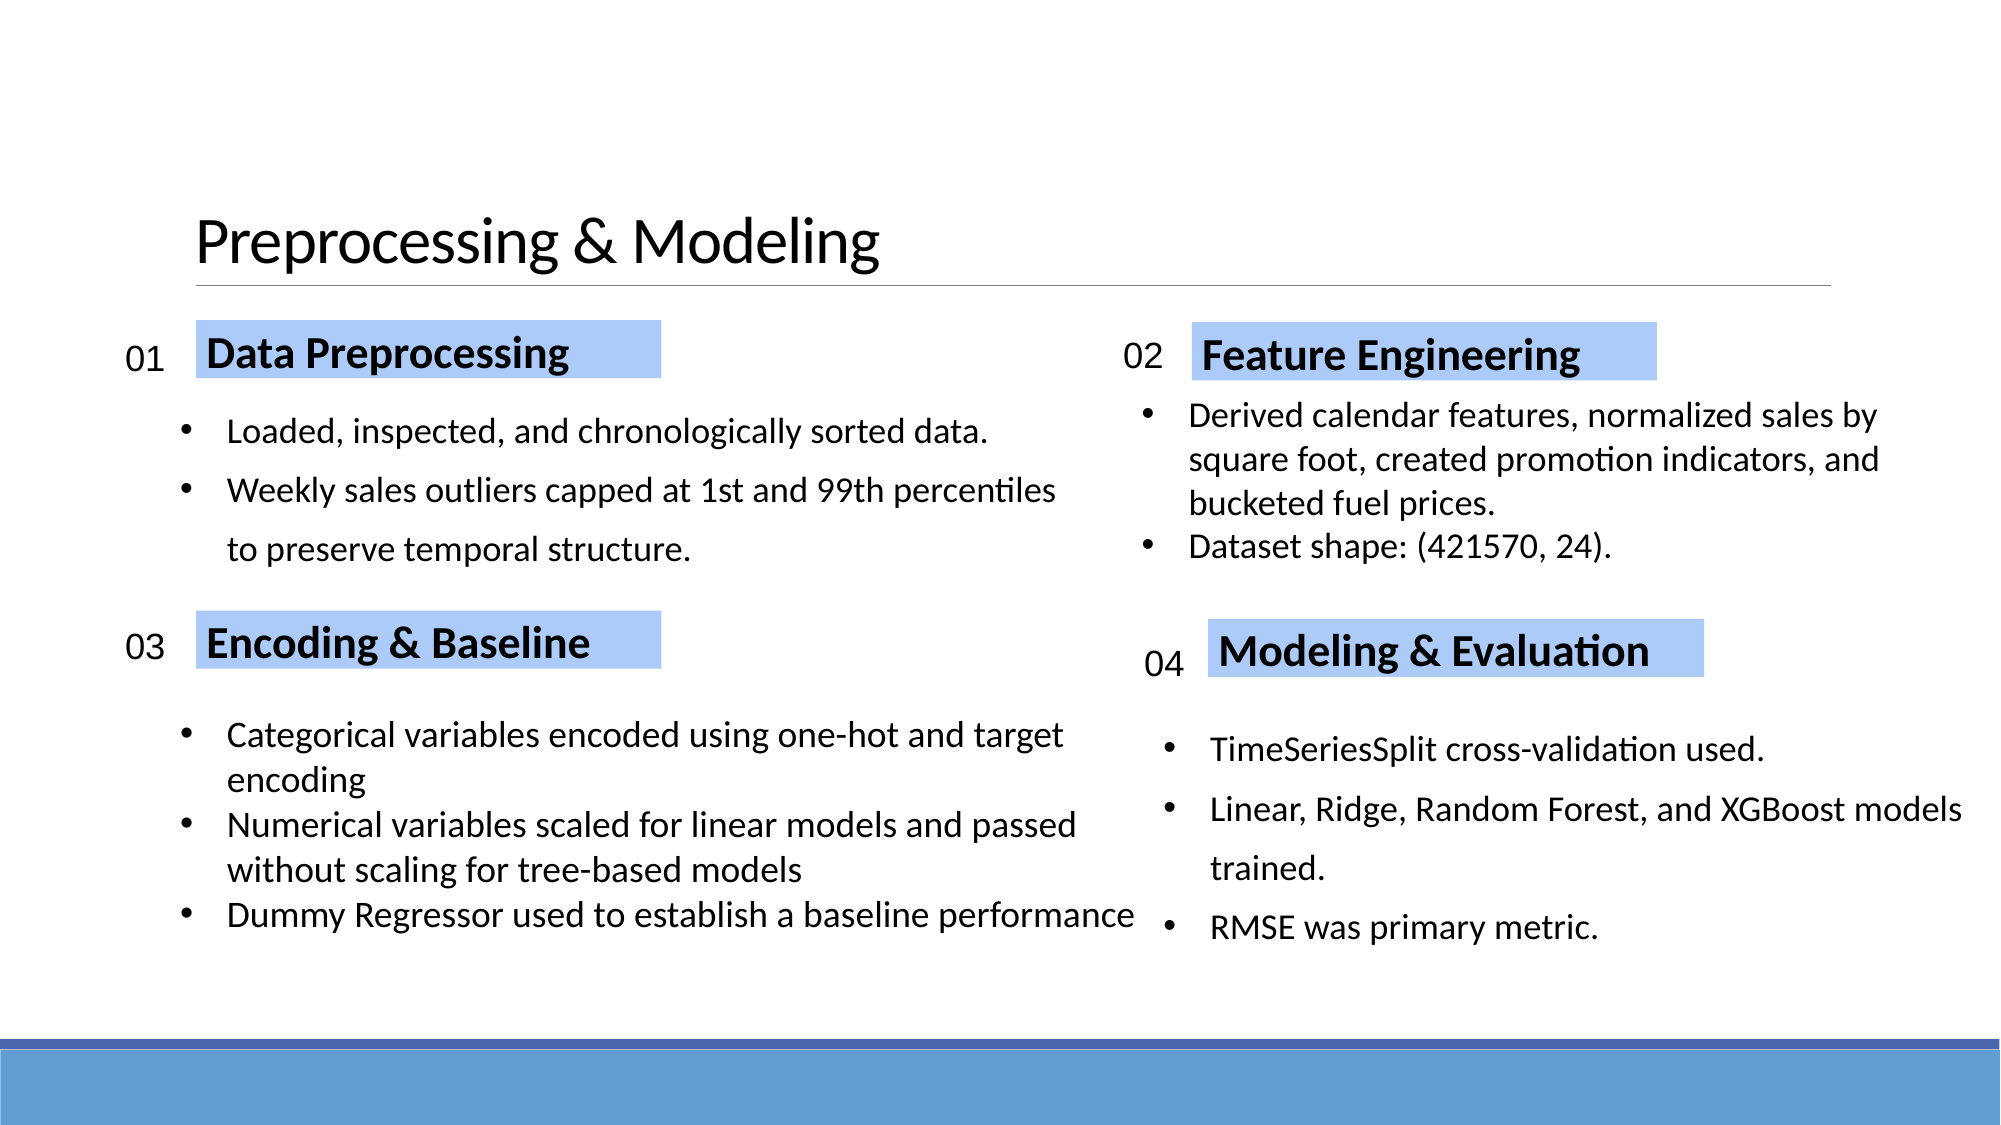

# Preprocessing & Modeling
02
 Data Preprocessing
 Feature Engineering
01
Loaded, inspected, and chronologically sorted data.
Weekly sales outliers capped at 1st and 99th percentiles to preserve temporal structure.
Derived calendar features, normalized sales by square foot, created promotion indicators, and bucketed fuel prices.
Dataset shape: (421570, 24).
03
 Encoding & Baseline
 Modeling & Evaluation
04
Categorical variables encoded using one-hot and target encoding
Numerical variables scaled for linear models and passed without scaling for tree-based models
Dummy Regressor used to establish a baseline performance
TimeSeriesSplit cross-validation used.
Linear, Ridge, Random Forest, and XGBoost models trained.
RMSE was primary metric.